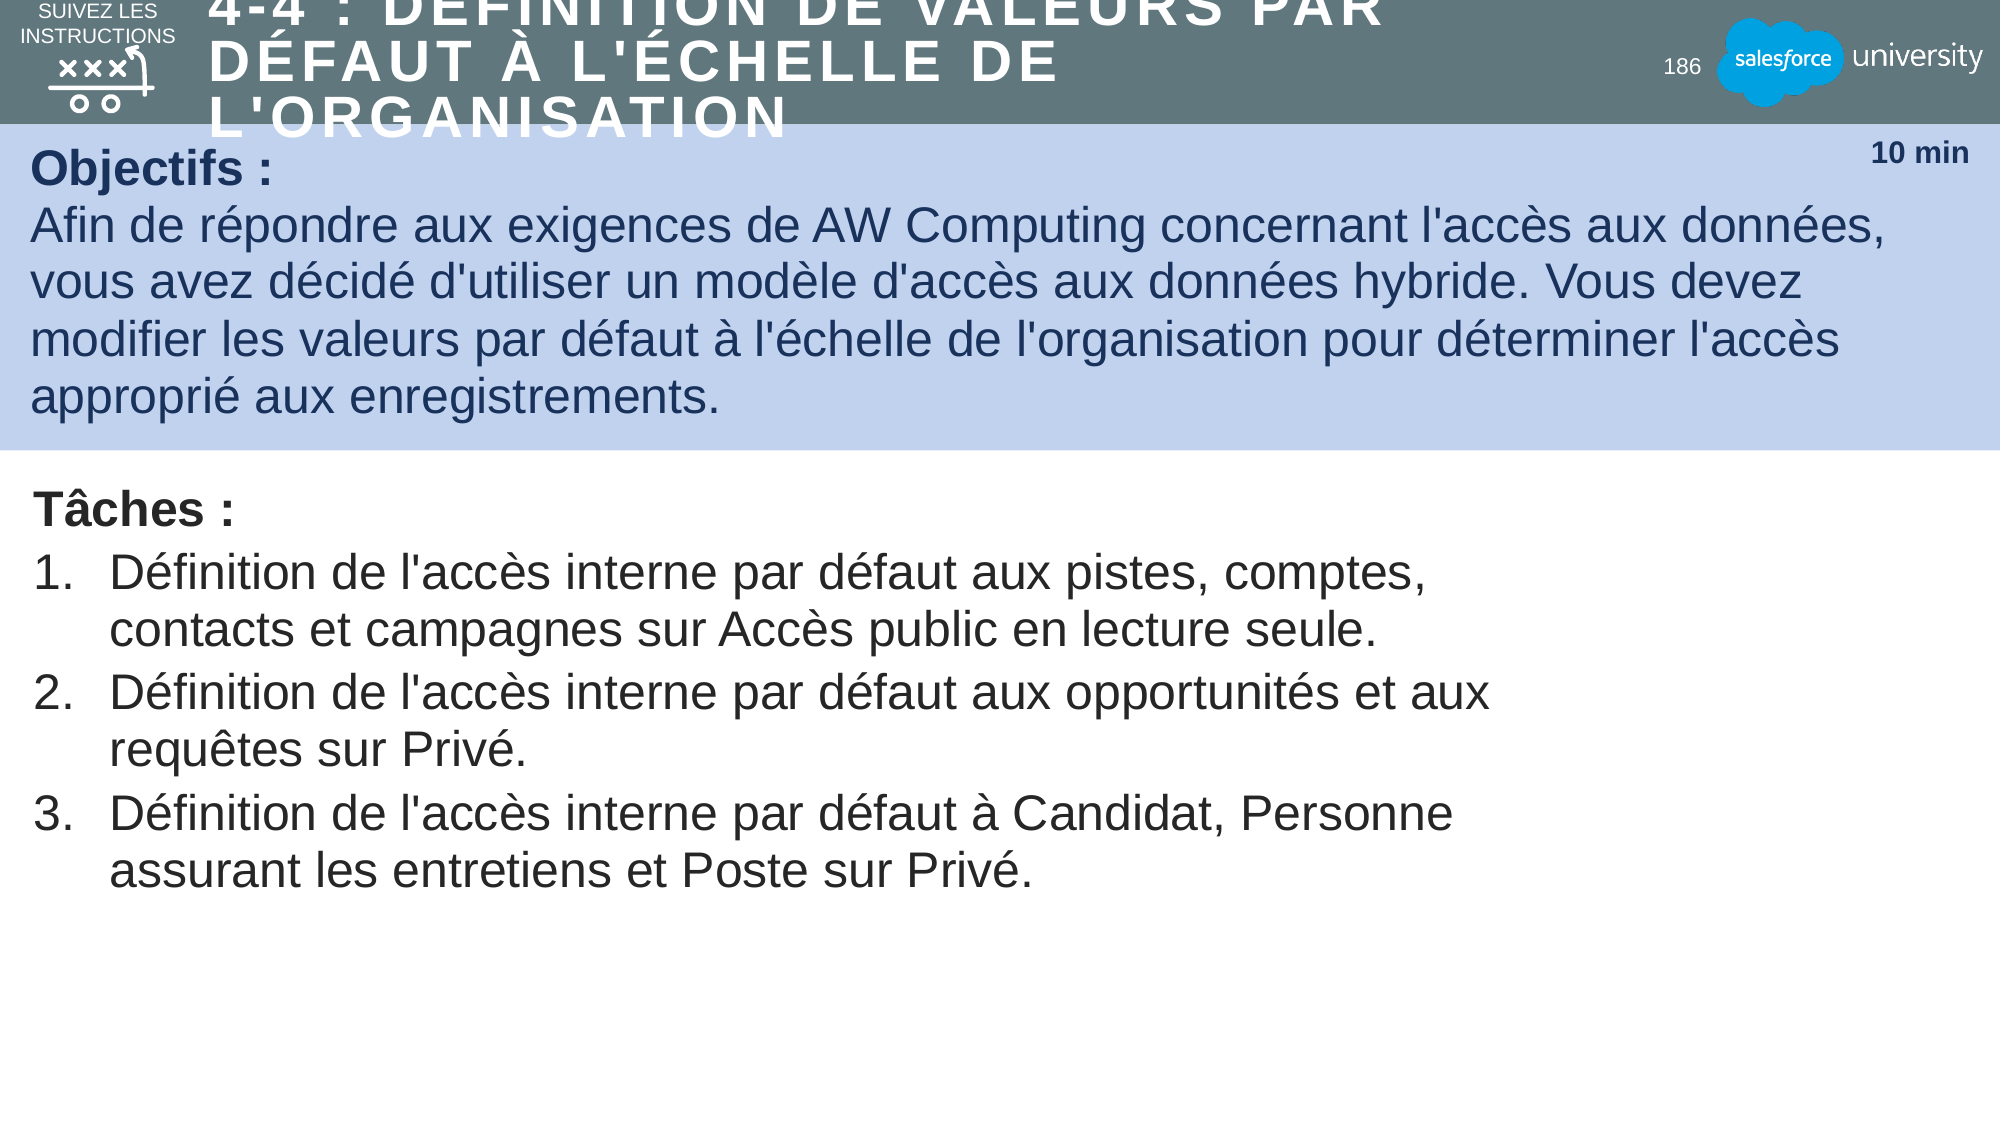

SUIVEZ LES INSTRUCTIONS
# 4-4 : Définition de valeurs par défaut à l'échelle de l'organisation
186
Objectifs :
Afin de répondre aux exigences de AW Computing concernant l'accès aux données, vous avez décidé d'utiliser un modèle d'accès aux données hybride. Vous devez modifier les valeurs par défaut à l'échelle de l'organisation pour déterminer l'accès approprié aux enregistrements.
10 min
Tâches :
Définition de l'accès interne par défaut aux pistes, comptes, contacts et campagnes sur Accès public en lecture seule.
Définition de l'accès interne par défaut aux opportunités et aux requêtes sur Privé.
Définition de l'accès interne par défaut à Candidat, Personne assurant les entretiens et Poste sur Privé.